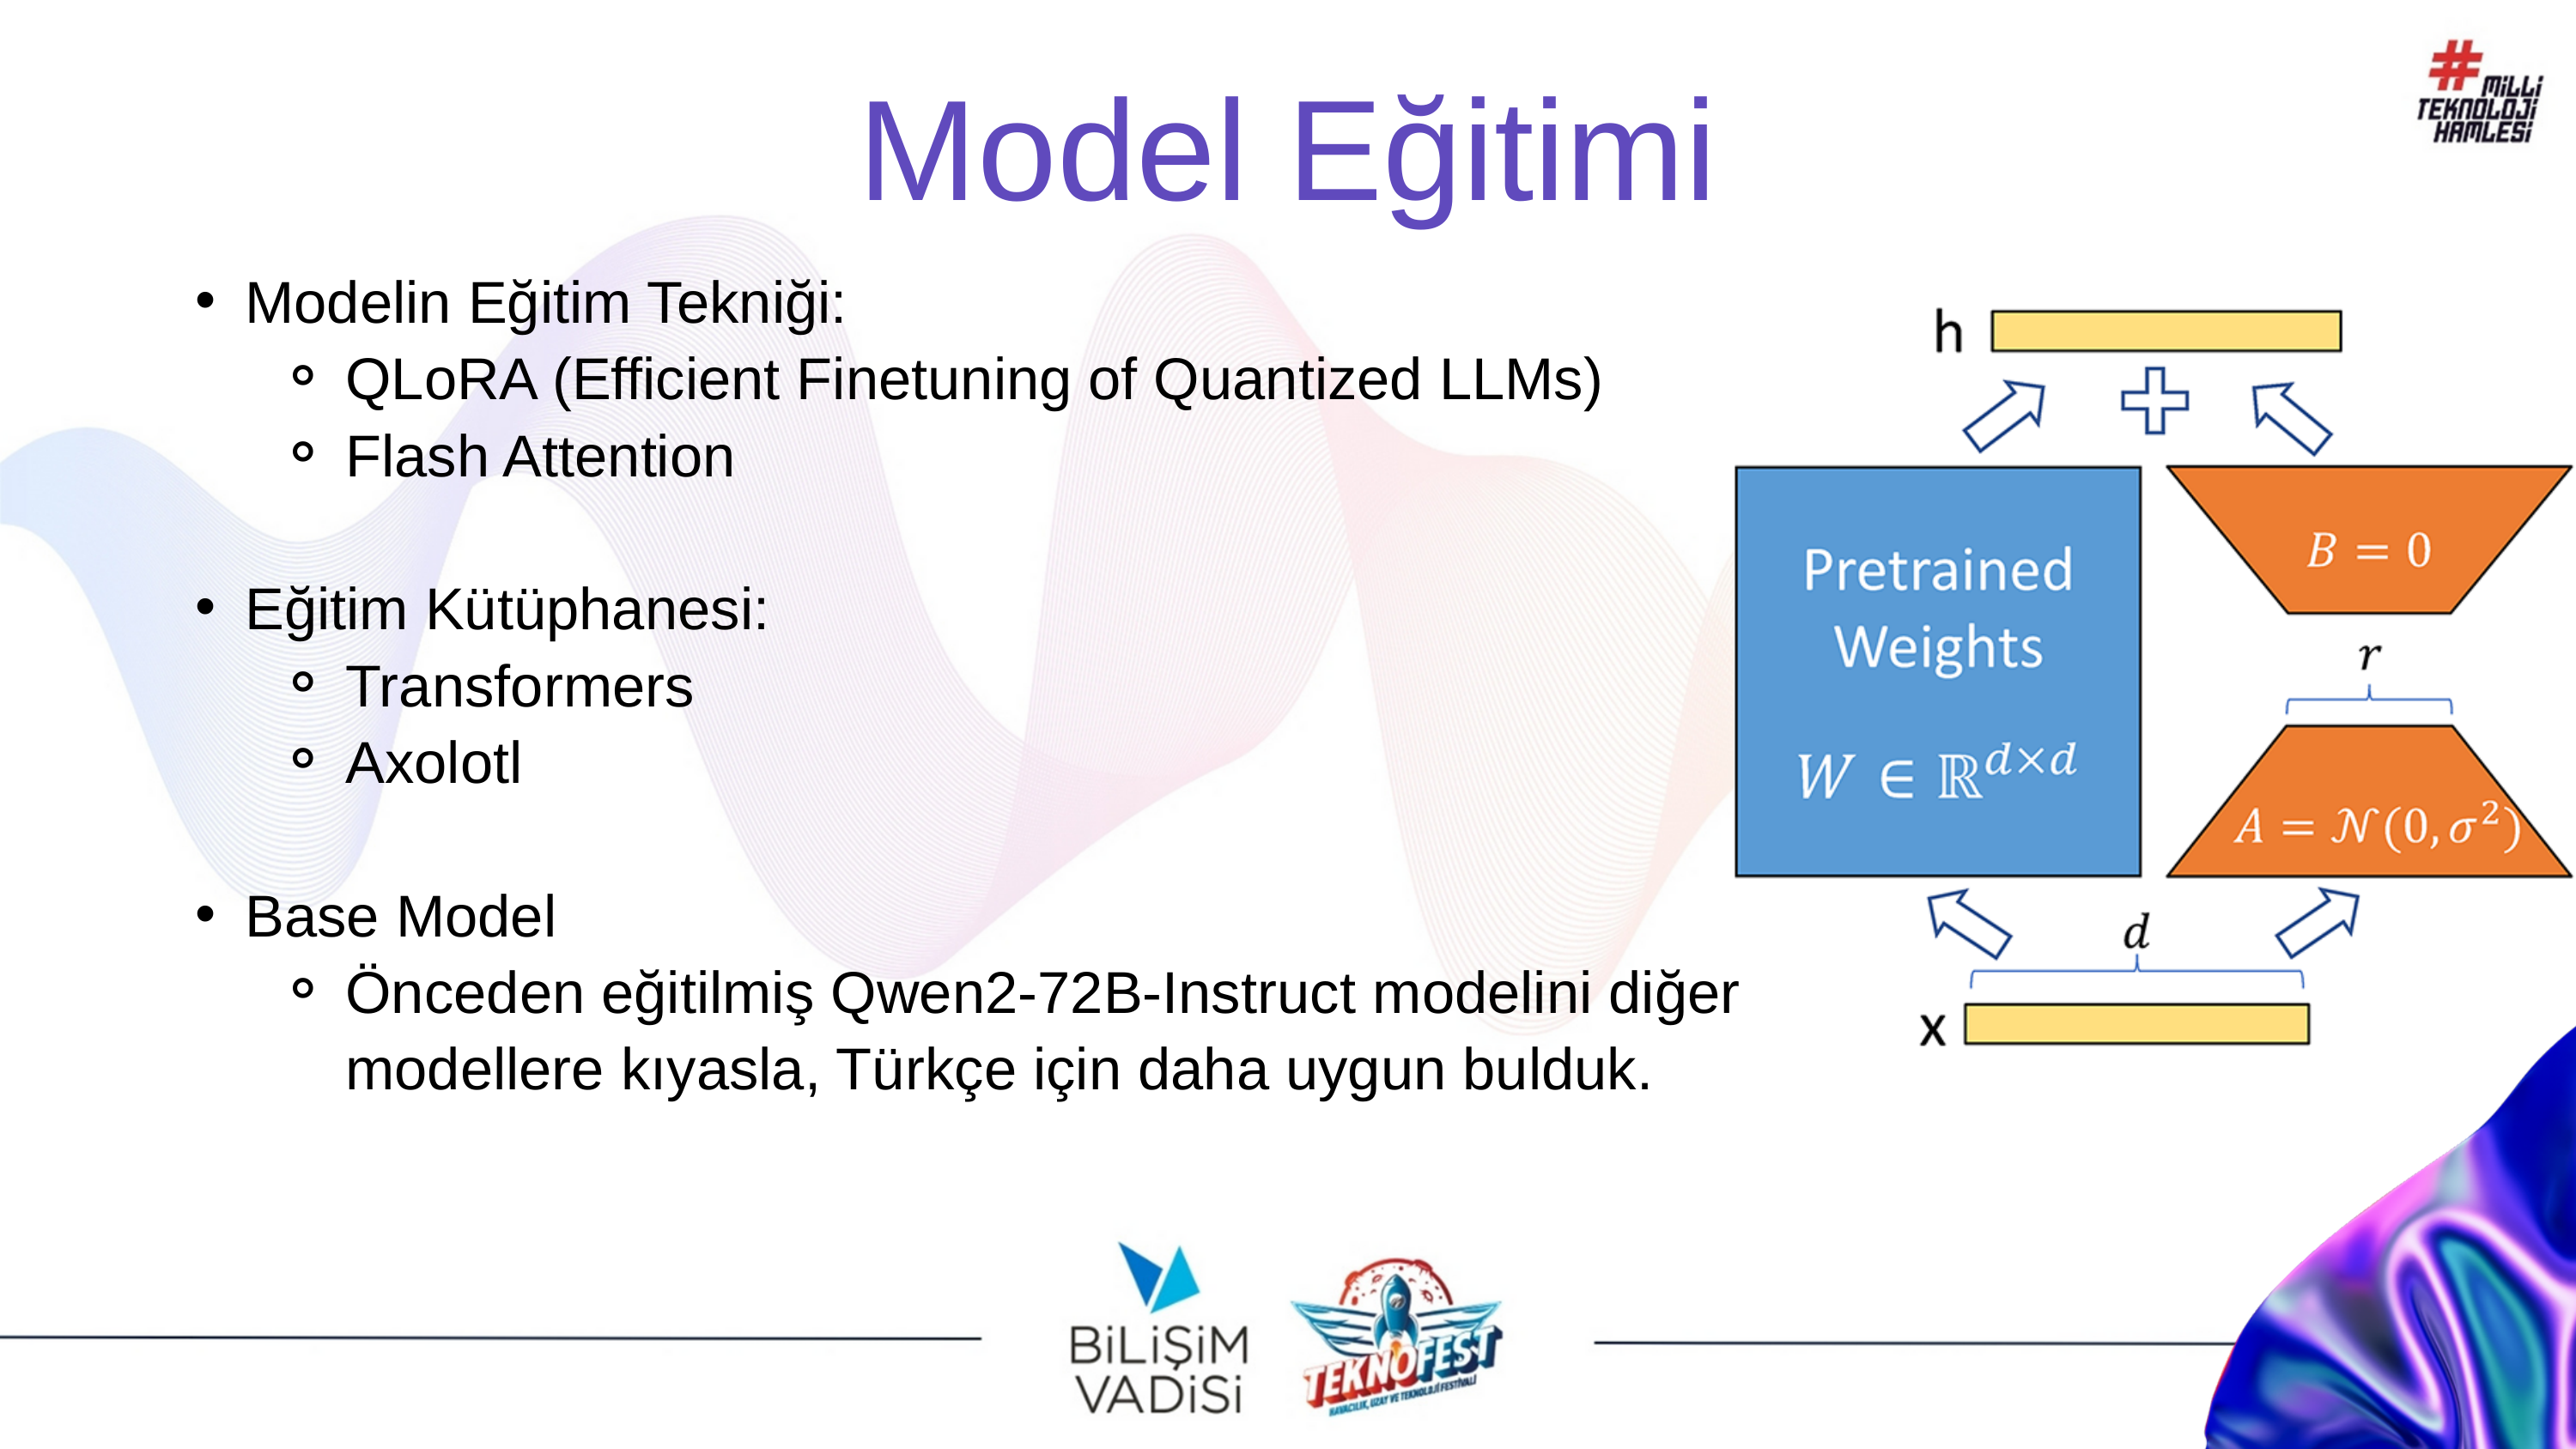

Model Eğitimi
Modelin Eğitim Tekniği:
QLoRA (Efficient Finetuning of Quantized LLMs)
Flash Attention

Eğitim Kütüphanesi:
Transformers
Axolotl

Base Model
Önceden eğitilmiş Qwen2-72B-Instruct modelini diğer modellere kıyasla, Türkçe için daha uygun bulduk.